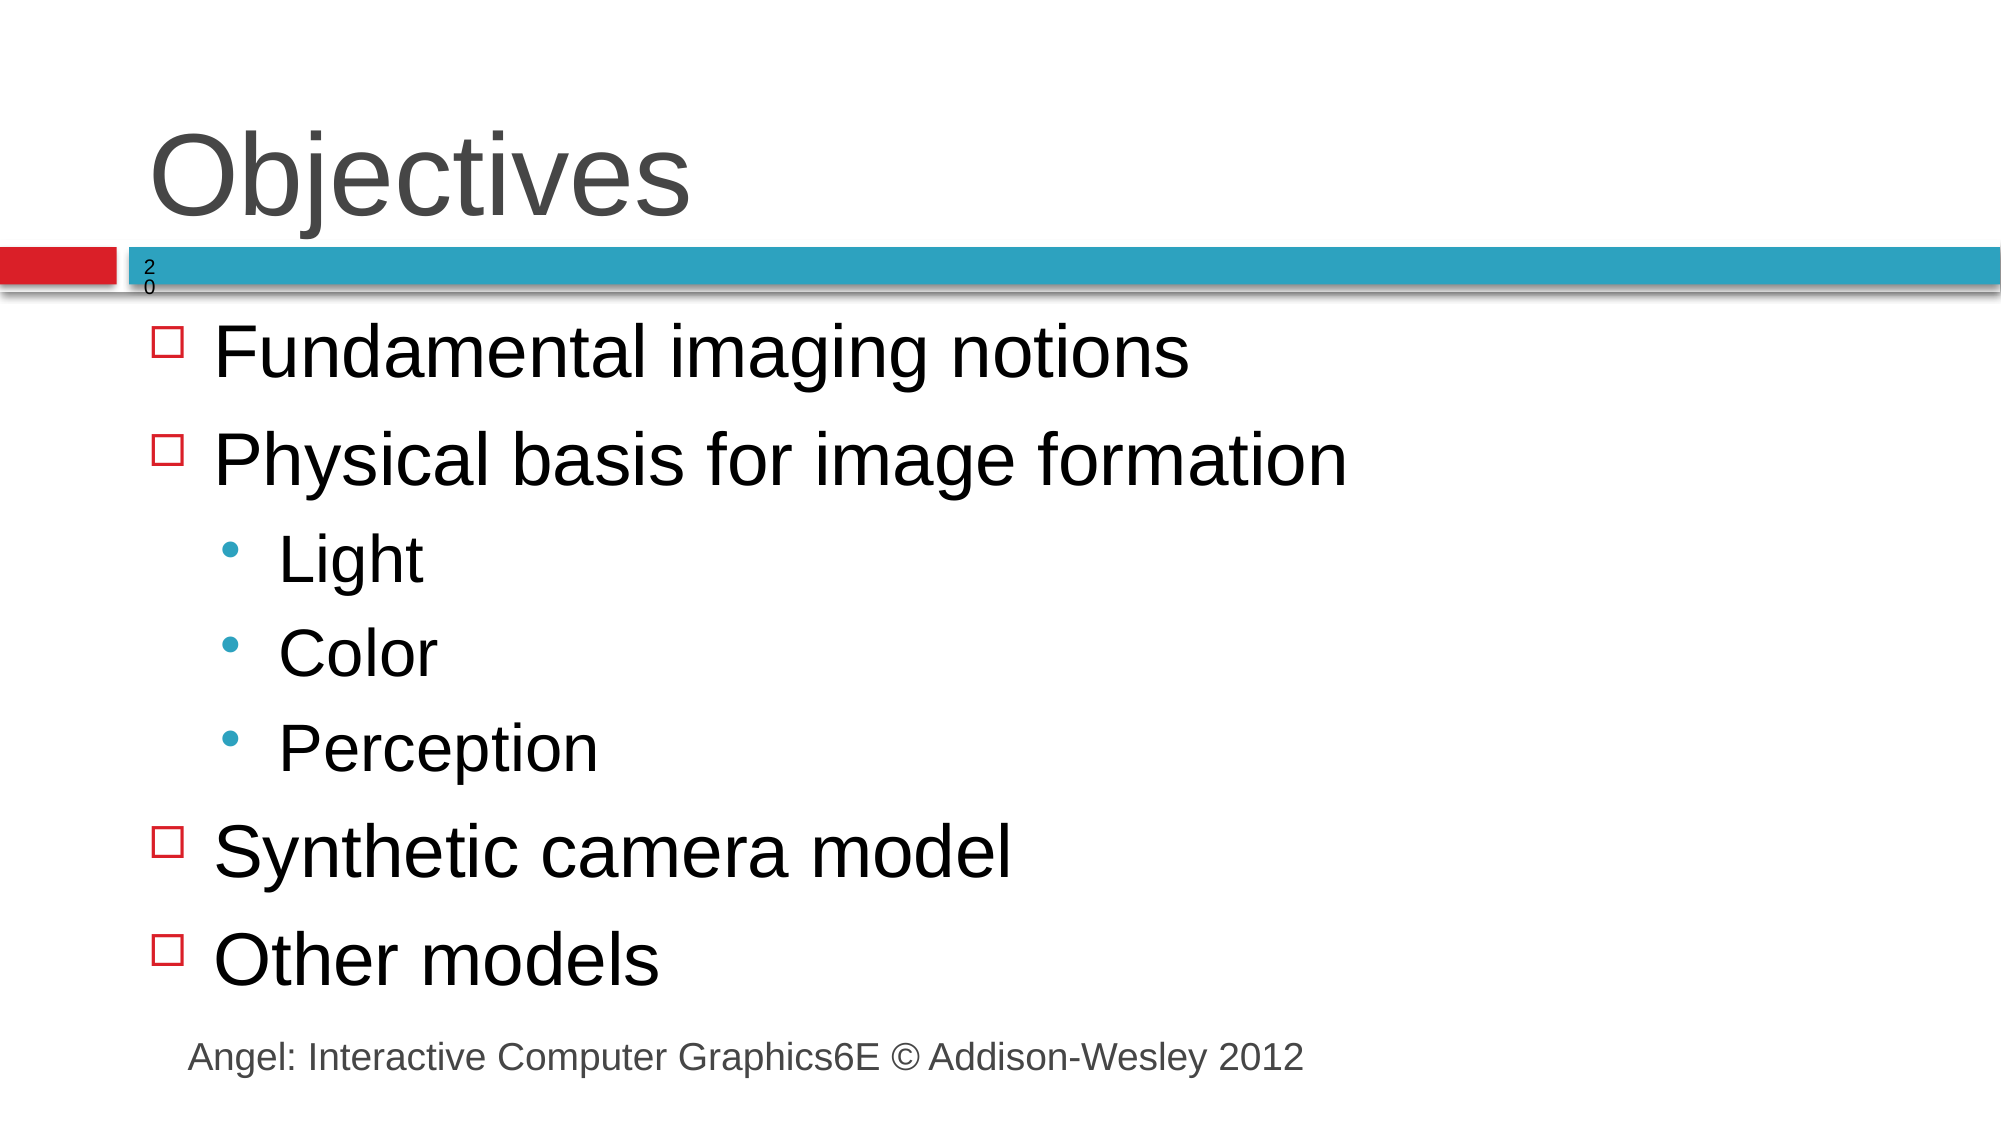

# Objectives
20
Fundamental imaging notions
Physical basis for image formation
Light
Color
Perception
Synthetic camera model
Other models
Angel: Interactive Computer Graphics6E © Addison-Wesley 2012